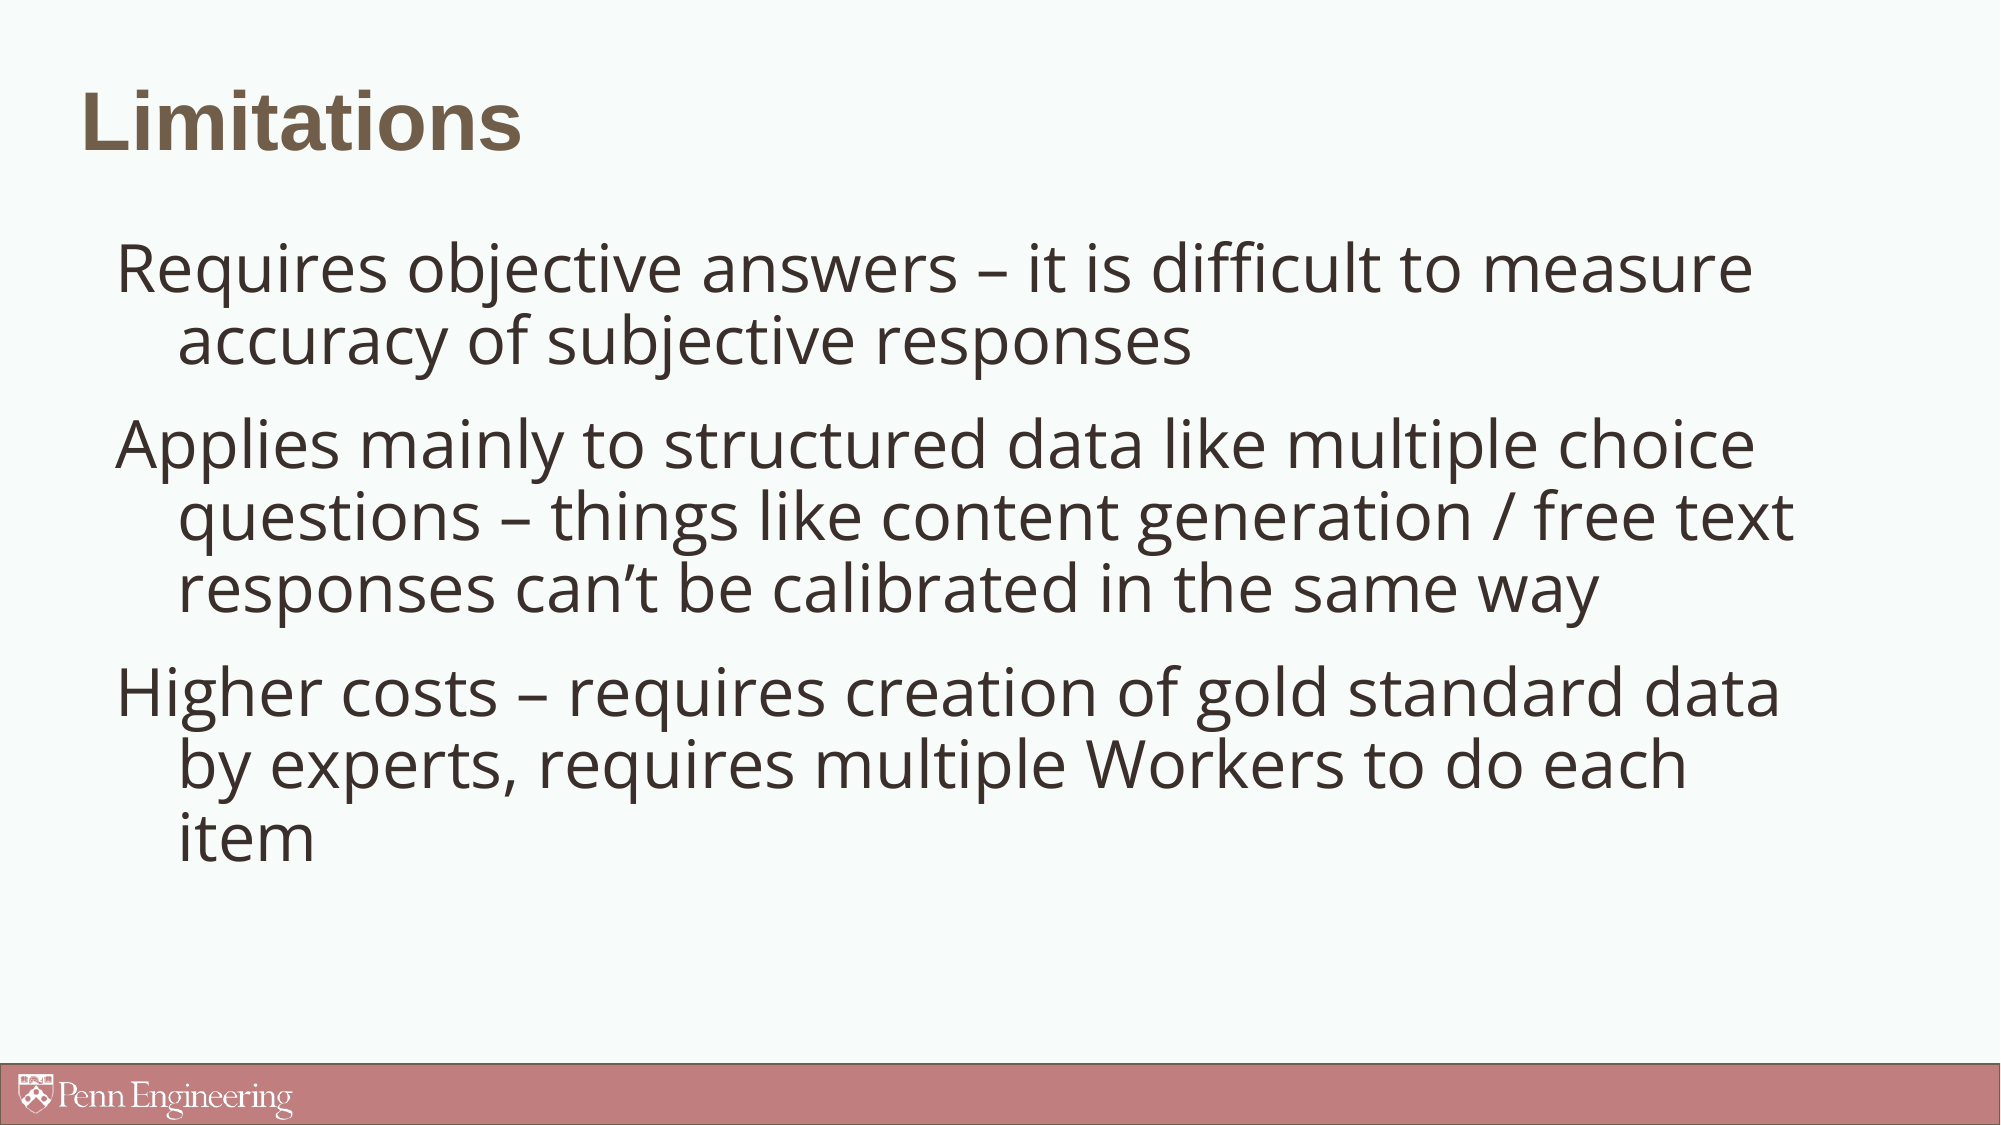

# Limitations
Requires objective answers – it is difficult to measure accuracy of subjective responses
Applies mainly to structured data like multiple choice questions – things like content generation / free text responses can’t be calibrated in the same way
Higher costs – requires creation of gold standard data by experts, requires multiple Workers to do each item